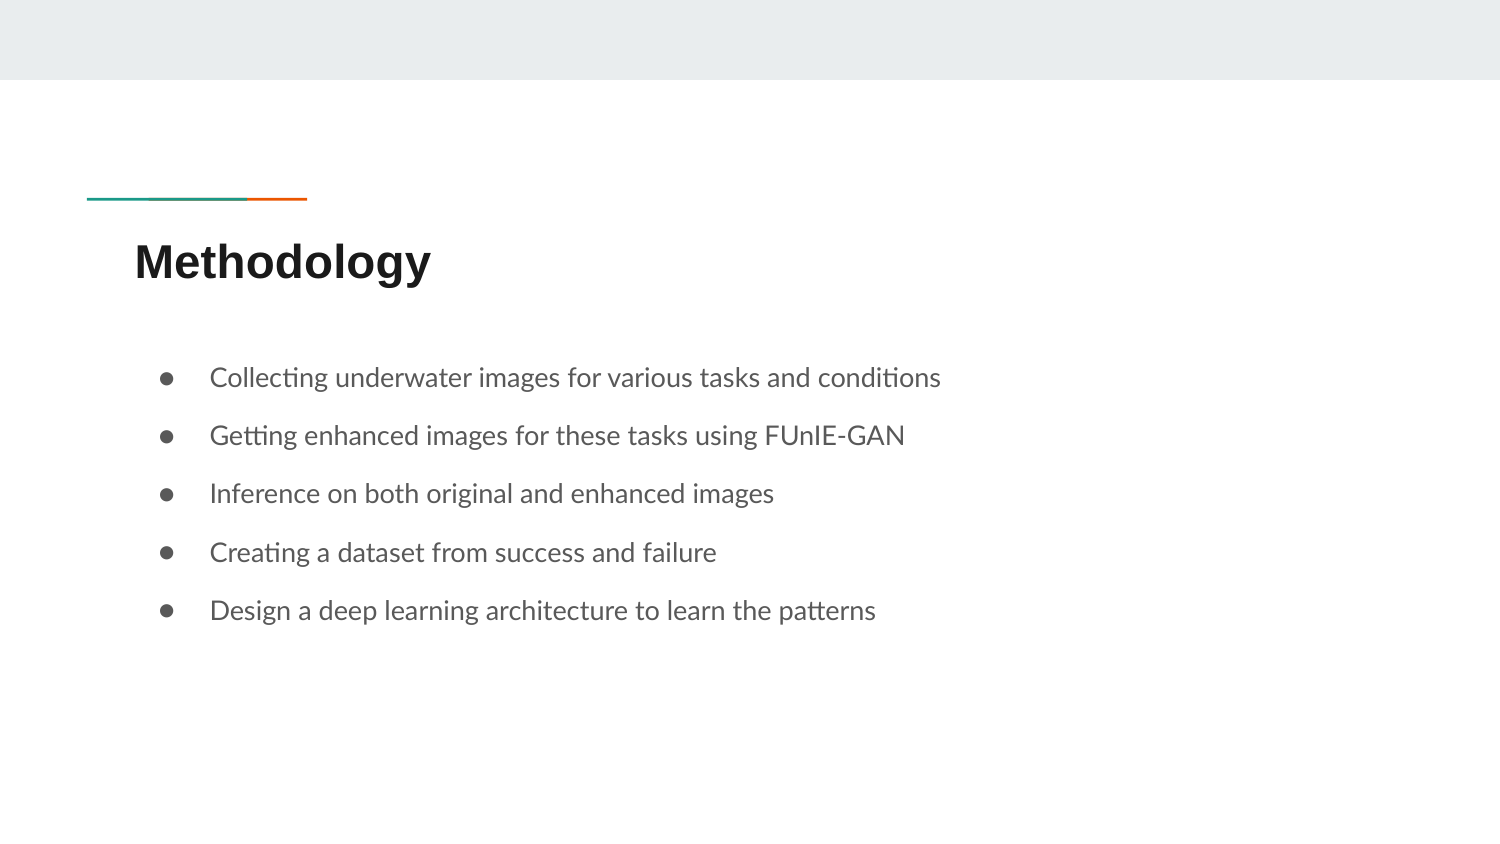

# Methodology
Collecting underwater images for various tasks and conditions
Getting enhanced images for these tasks using FUnIE-GAN
Inference on both original and enhanced images
Creating a dataset from success and failure
Design a deep learning architecture to learn the patterns